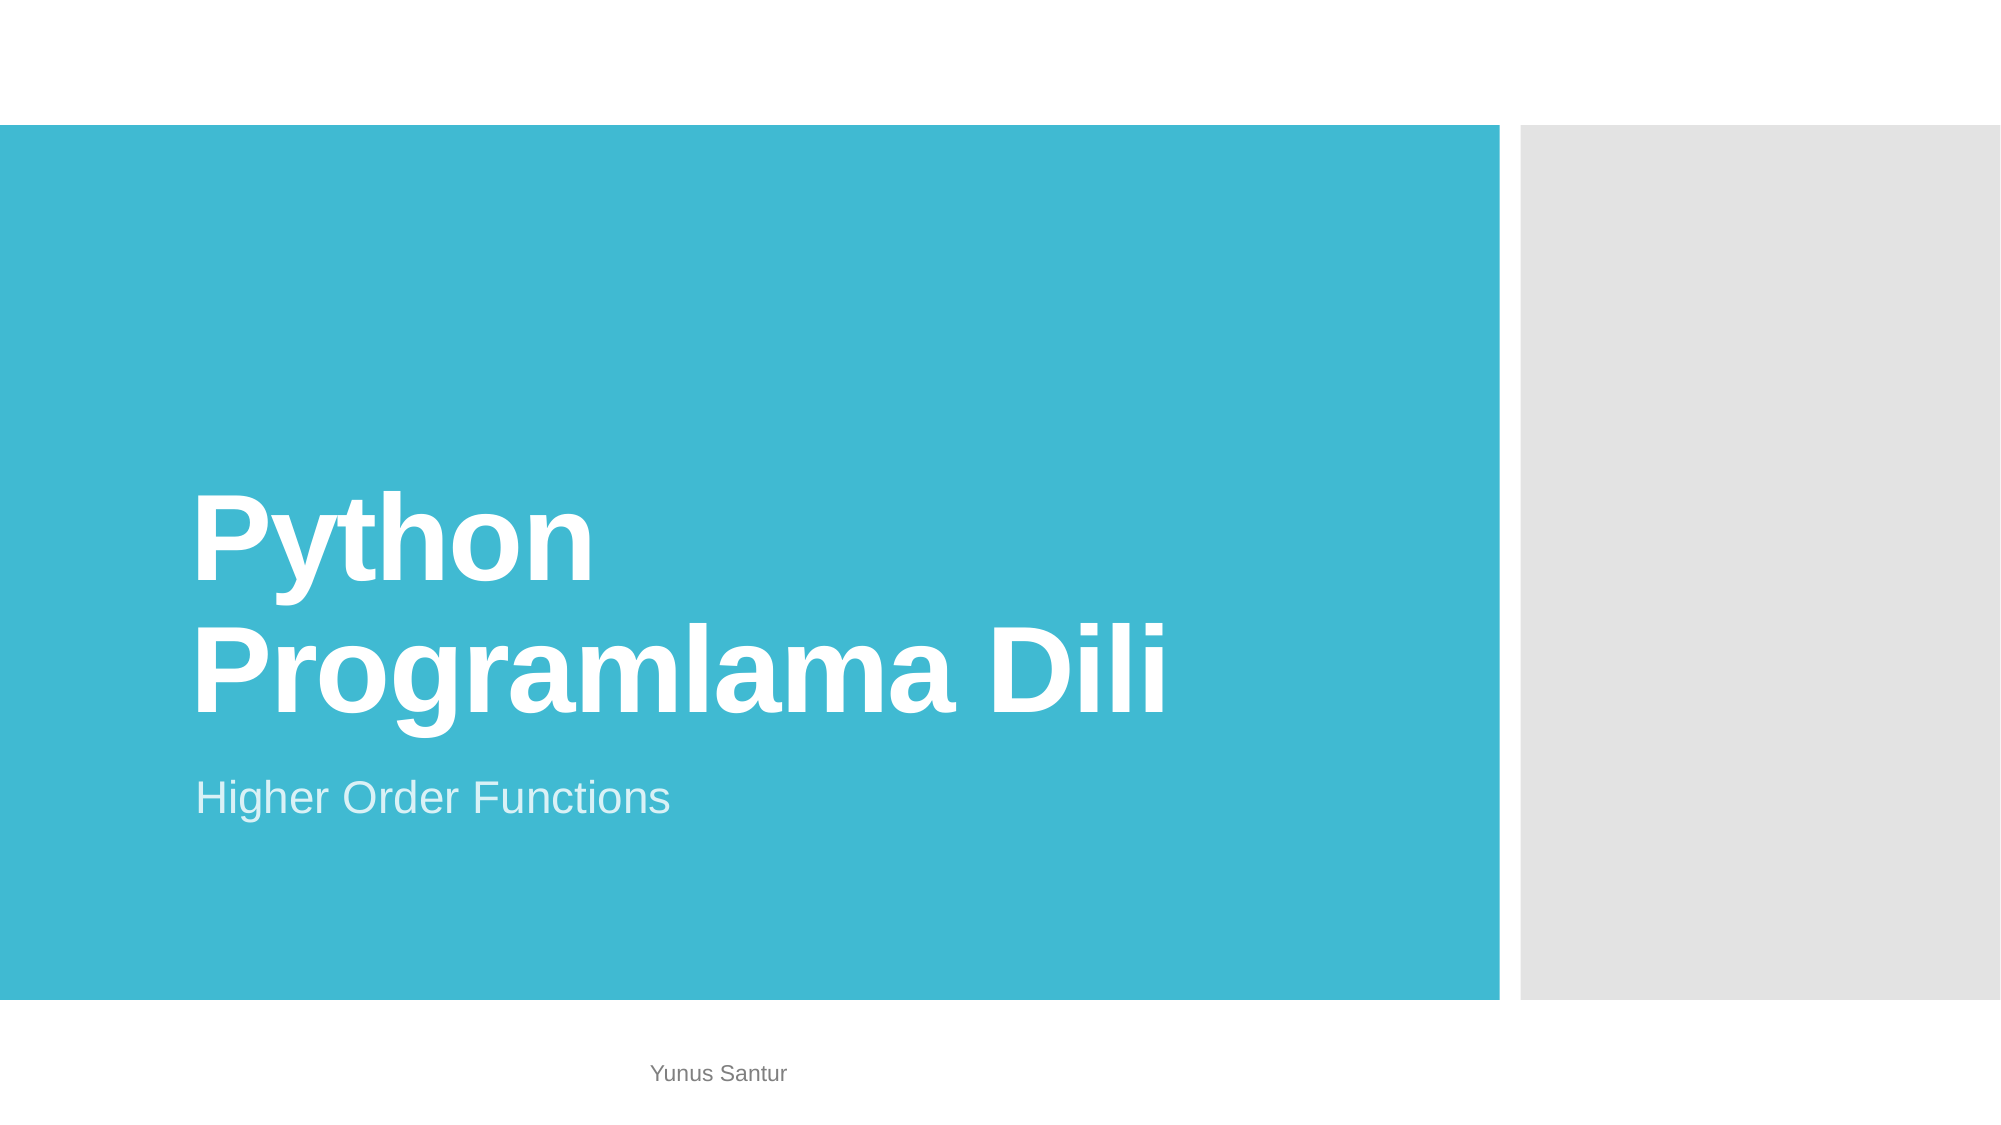

# Python Programlama Dili
Higher Order Functions
Yunus Santur